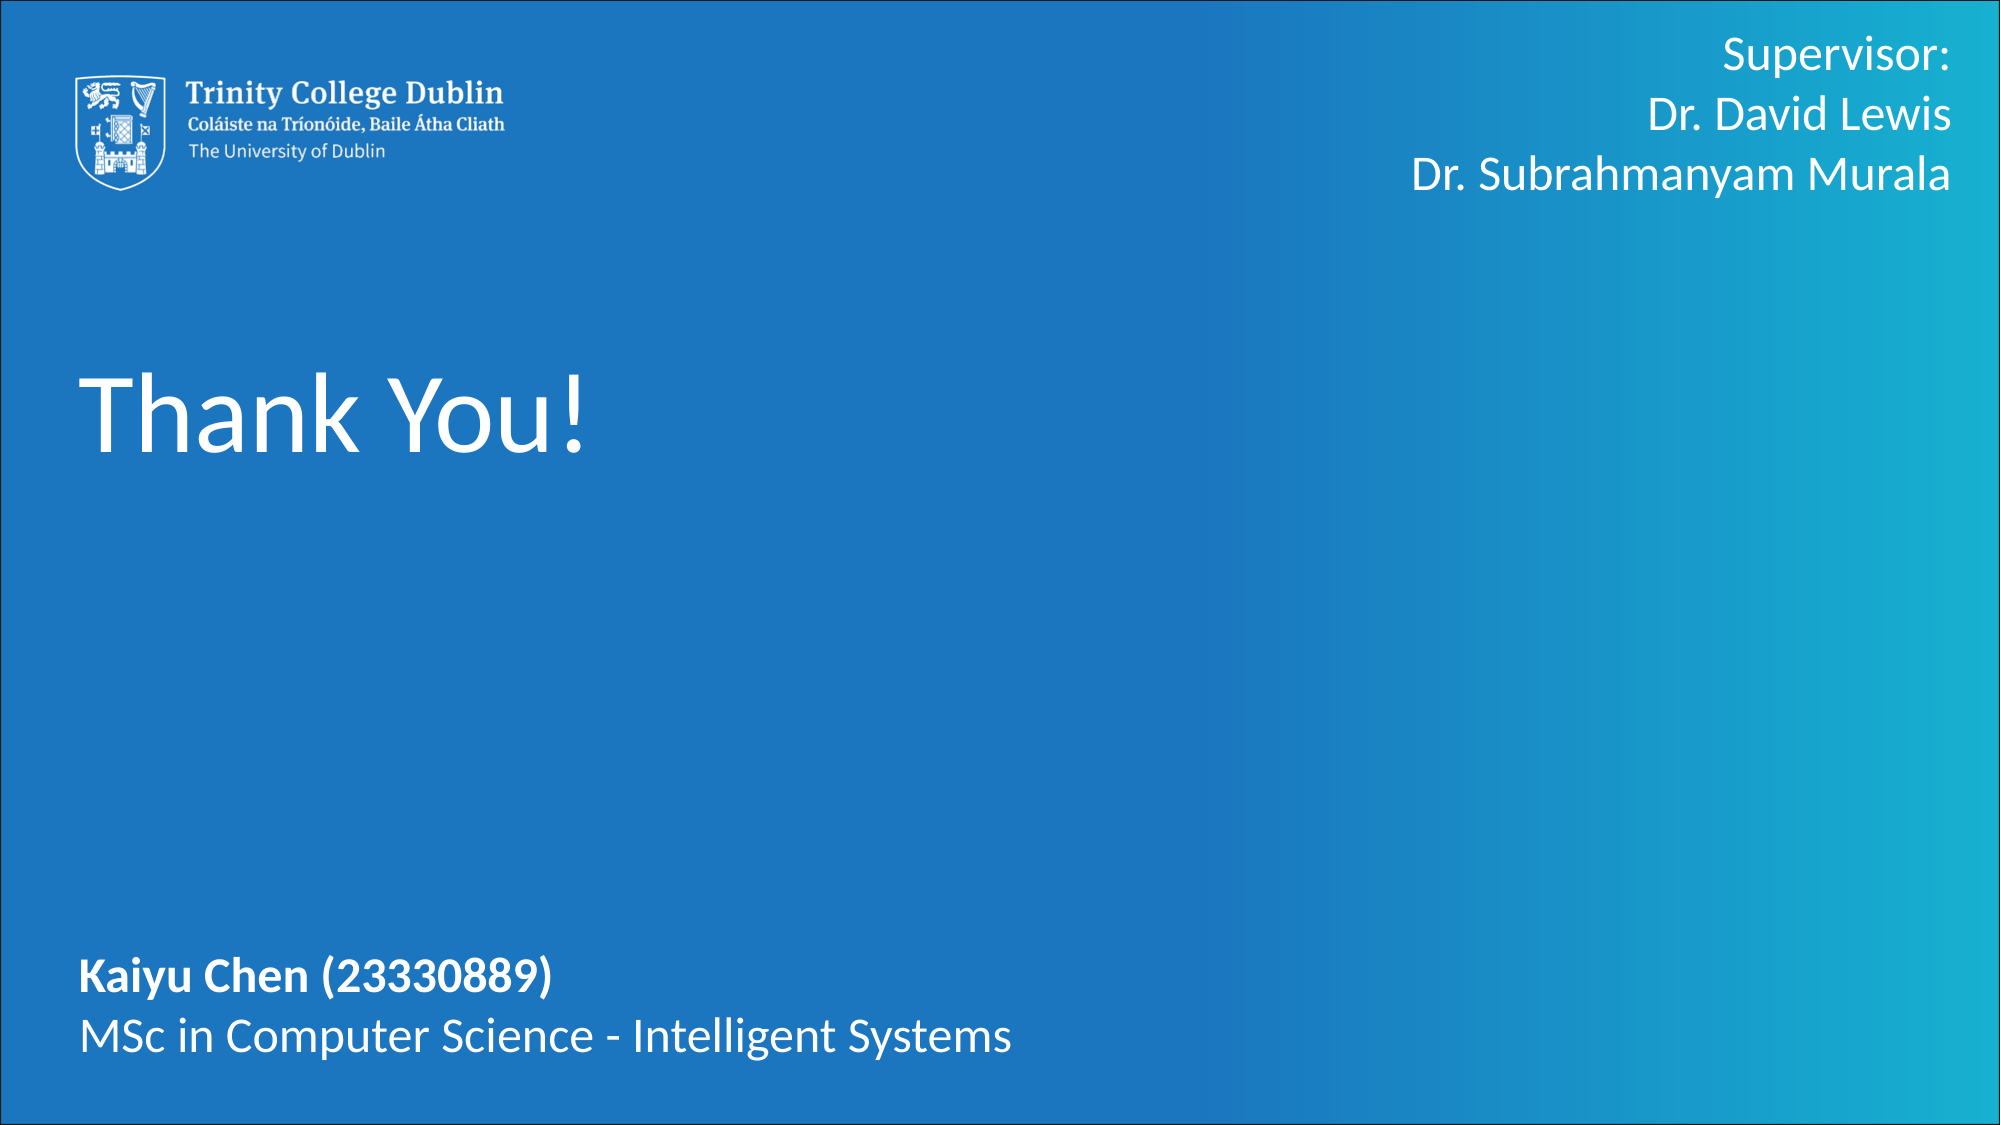

Supervisor:
Dr. David Lewis
Dr. Subrahmanyam Murala
# Thank You!
Kaiyu Chen (23330889)
MSc in Computer Science - Intelligent Systems